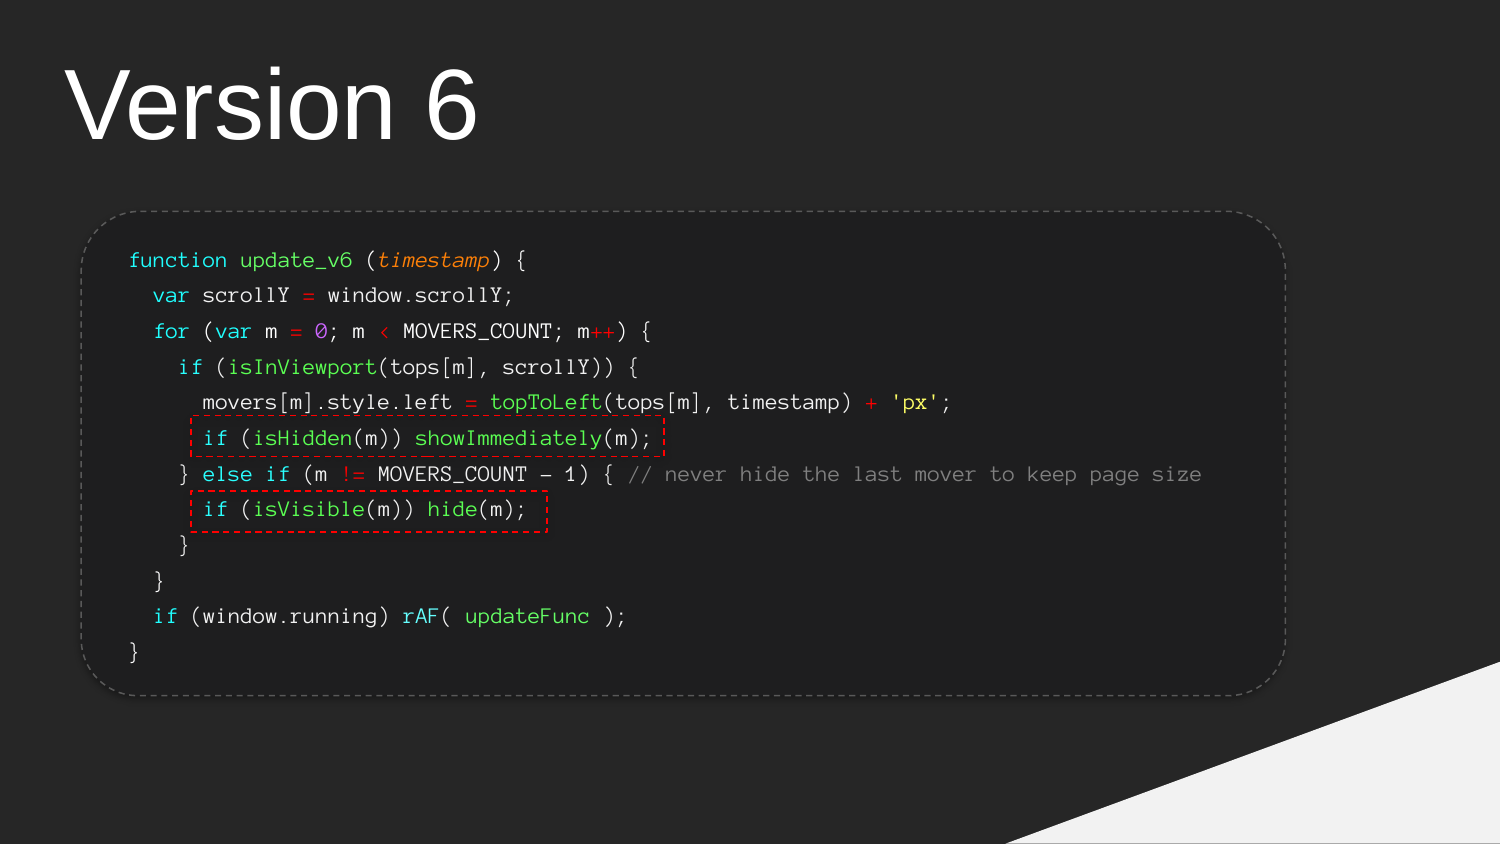

Version 6
function update_v6 (timestamp) {
  var scrollY = window.scrollY;
  for (var m = 0; m < MOVERS_COUNT; m++) {
    if (isInViewport(tops[m], scrollY)) {
      movers[m].style.left = topToLeft(tops[m], timestamp) + 'px';
      if (isHidden(m)) showImmediately(m);
    } else if (m != MOVERS_COUNT - 1) { // never hide the last mover to keep page size
      if (isVisible(m)) hide(m);
    }
  }
  if (window.running) rAF( updateFunc );
}